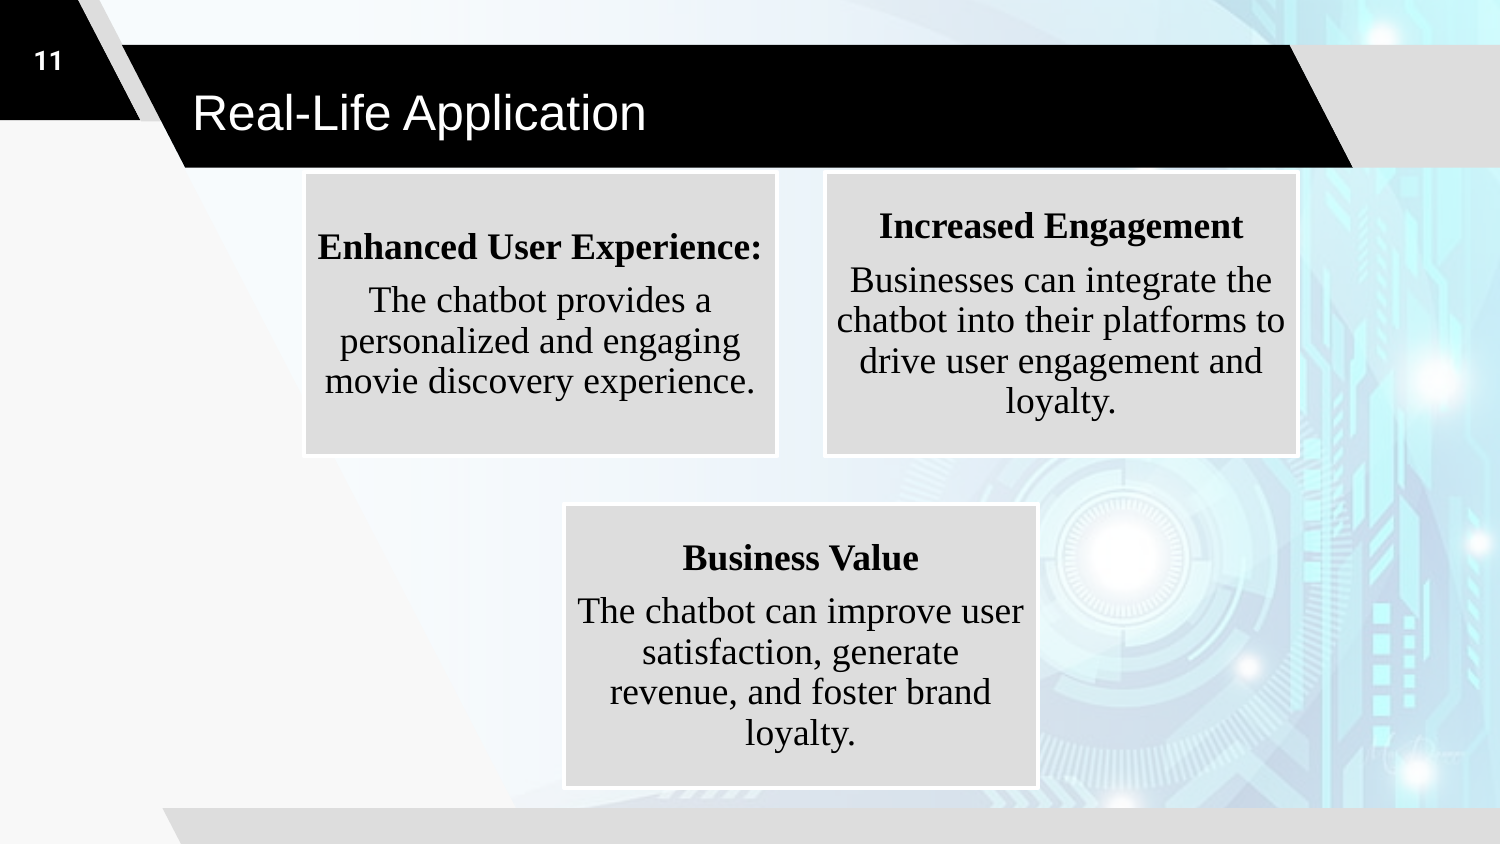

11
# Real-Life Application
Enhanced User Experience:
The chatbot provides a personalized and engaging movie discovery experience.
Increased Engagement
Businesses can integrate the chatbot into their platforms to drive user engagement and loyalty.
Business Value
The chatbot can improve user satisfaction, generate revenue, and foster brand loyalty.